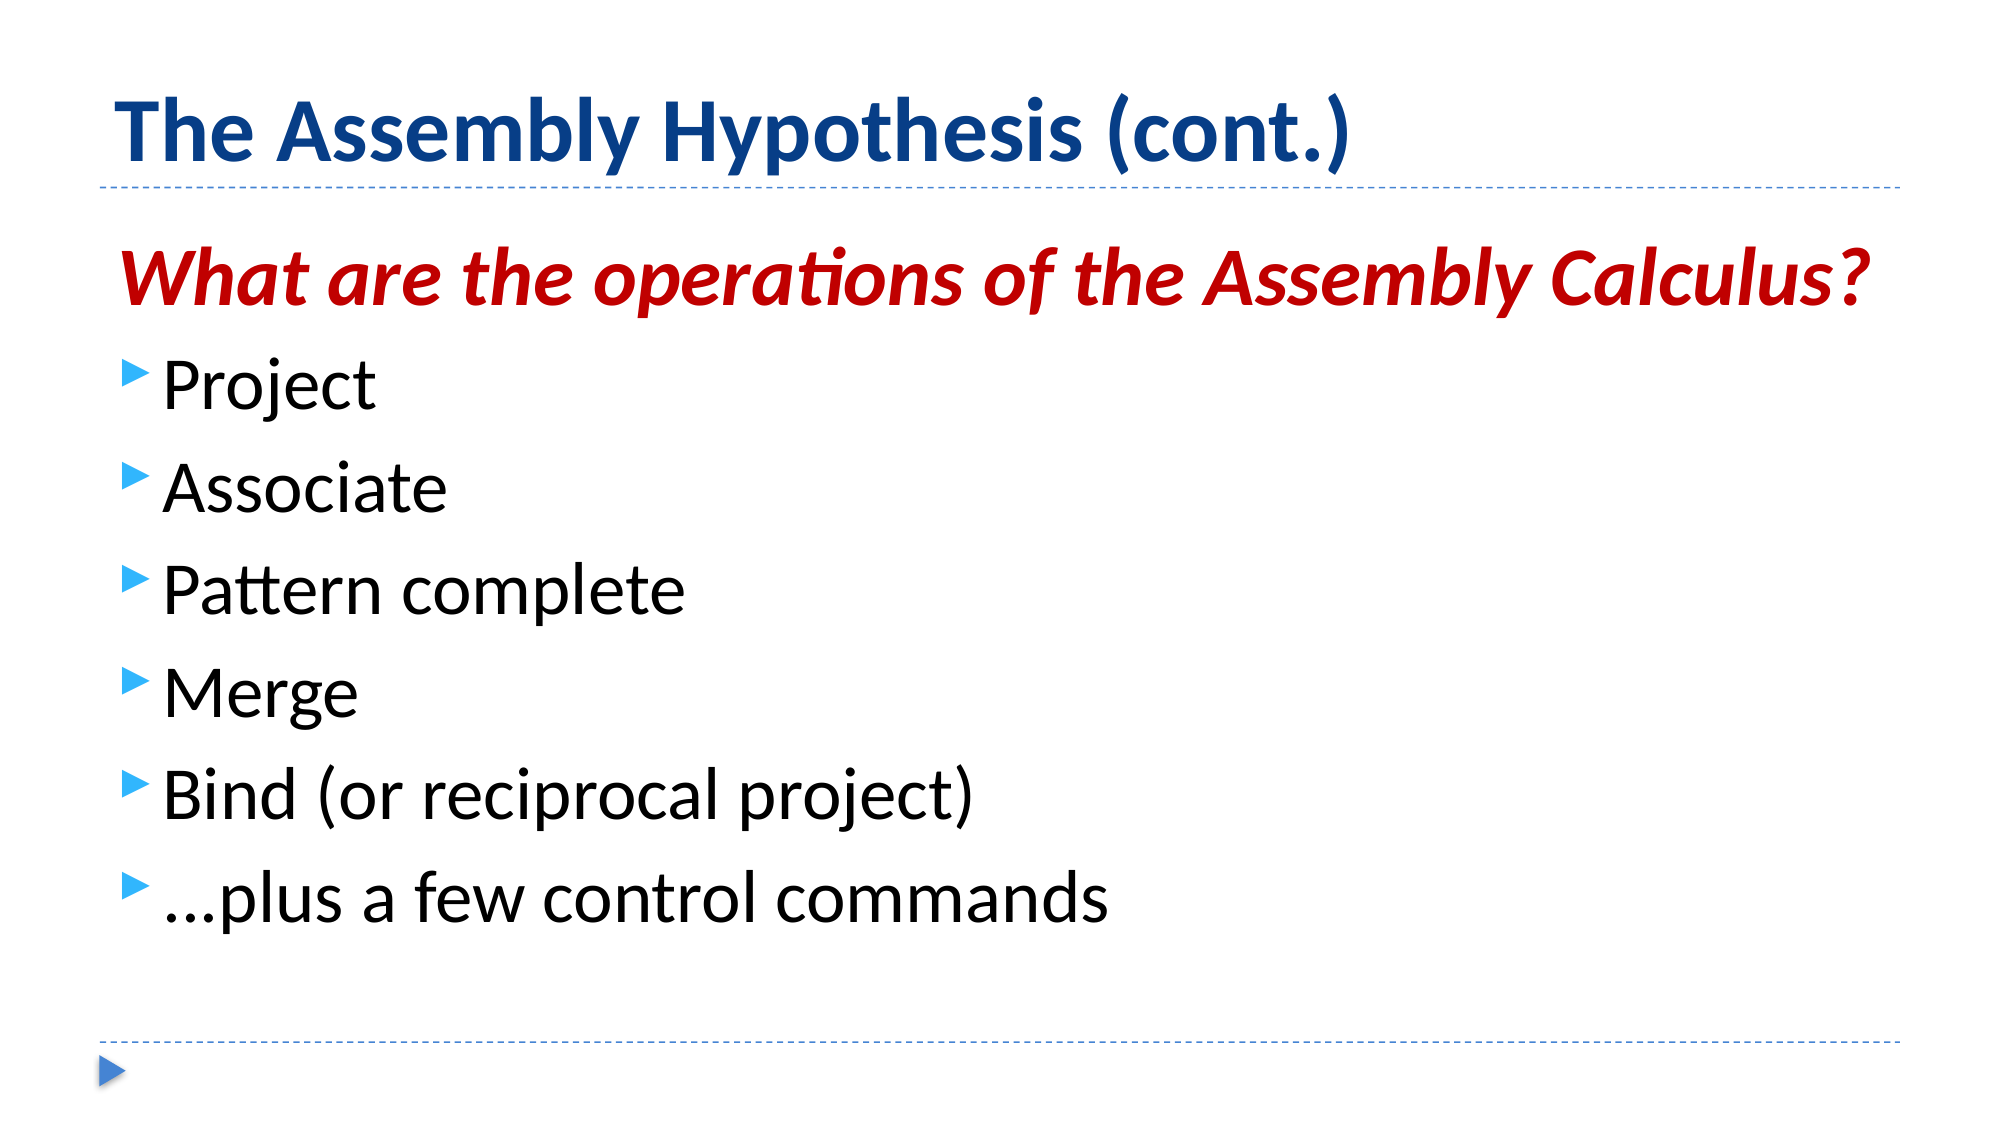

# The Assembly Hypothesis (cont.)
What are the operations of the Assembly Calculus?
Project
Associate
Pattern complete
Merge
Bind (or reciprocal project)
...plus a few control commands